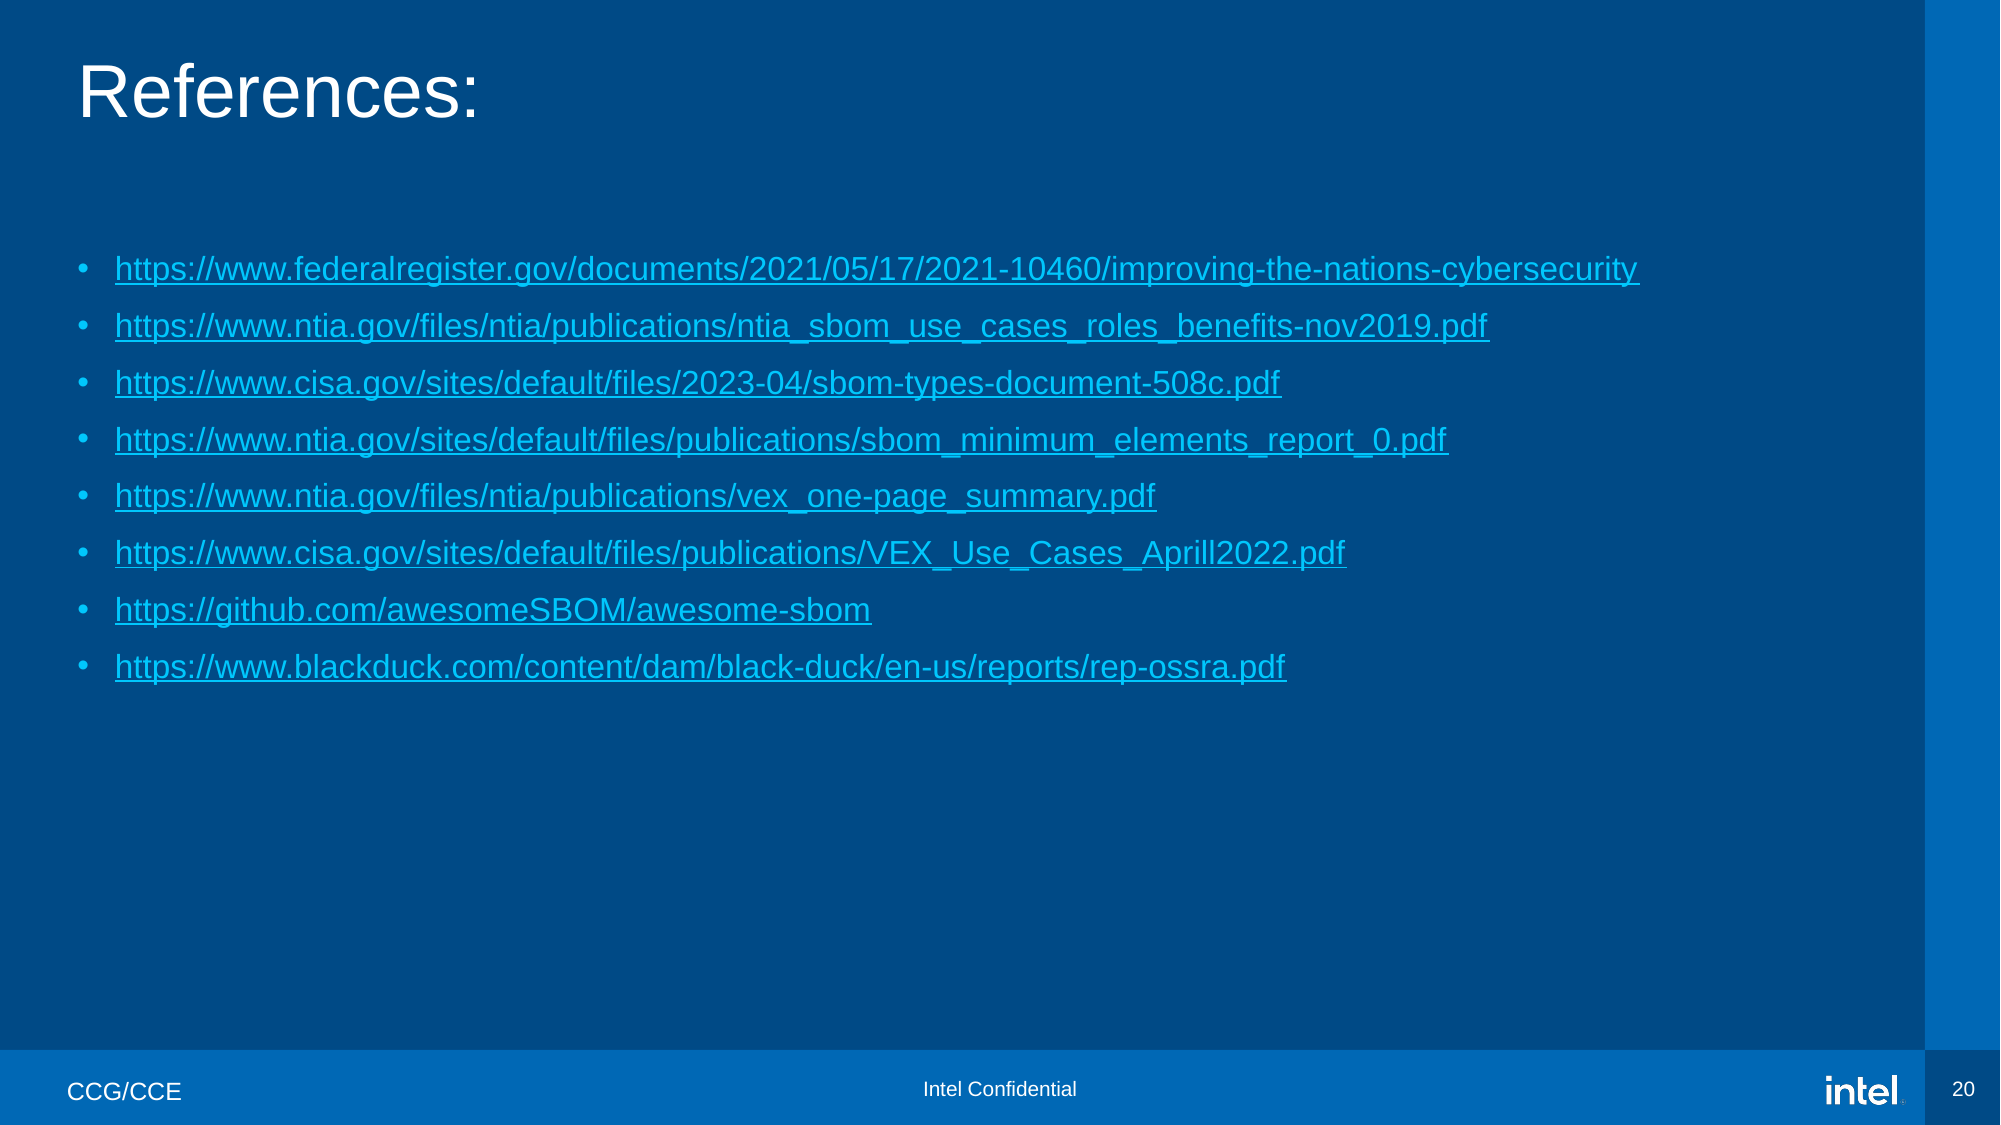

# References:
https://www.federalregister.gov/documents/2021/05/17/2021-10460/improving-the-nations-cybersecurity
https://www.ntia.gov/files/ntia/publications/ntia_sbom_use_cases_roles_benefits-nov2019.pdf
https://www.cisa.gov/sites/default/files/2023-04/sbom-types-document-508c.pdf
https://www.ntia.gov/sites/default/files/publications/sbom_minimum_elements_report_0.pdf
https://www.ntia.gov/files/ntia/publications/vex_one-page_summary.pdf
https://www.cisa.gov/sites/default/files/publications/VEX_Use_Cases_Aprill2022.pdf
https://github.com/awesomeSBOM/awesome-sbom
https://www.blackduck.com/content/dam/black-duck/en-us/reports/rep-ossra.pdf